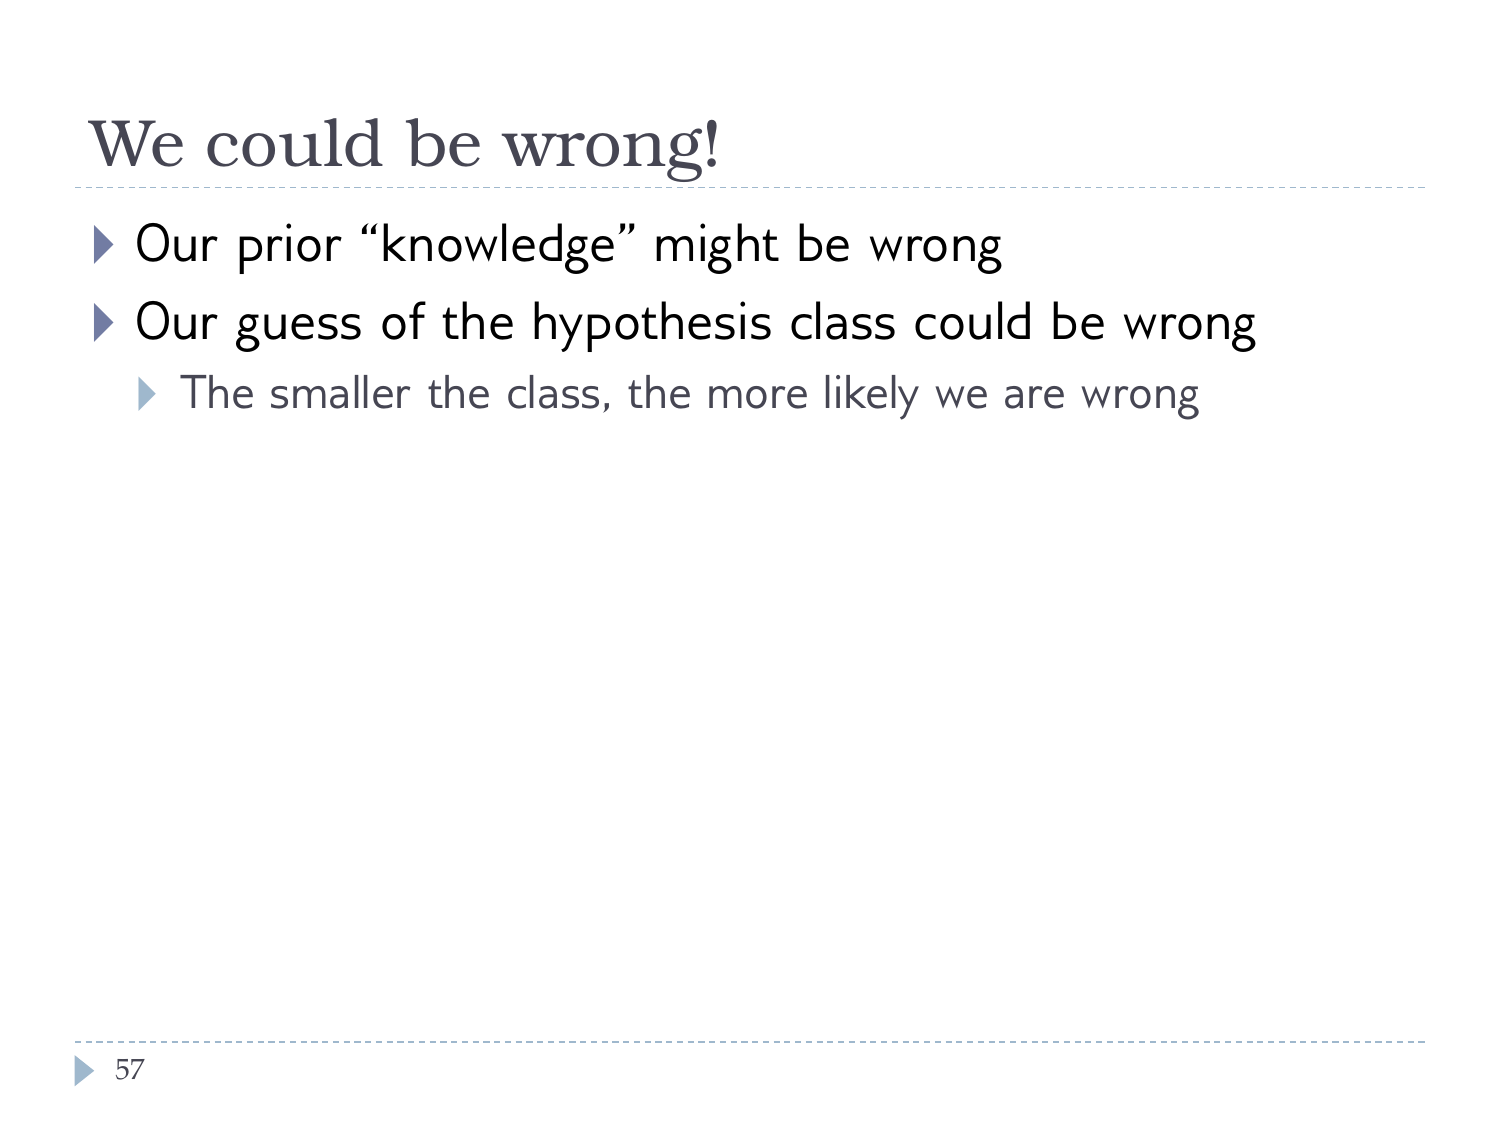

# We could be wrong!
Our prior “knowledge” might be wrong
Our guess of the hypothesis class could be wrong
The smaller the class, the more likely we are wrong

57